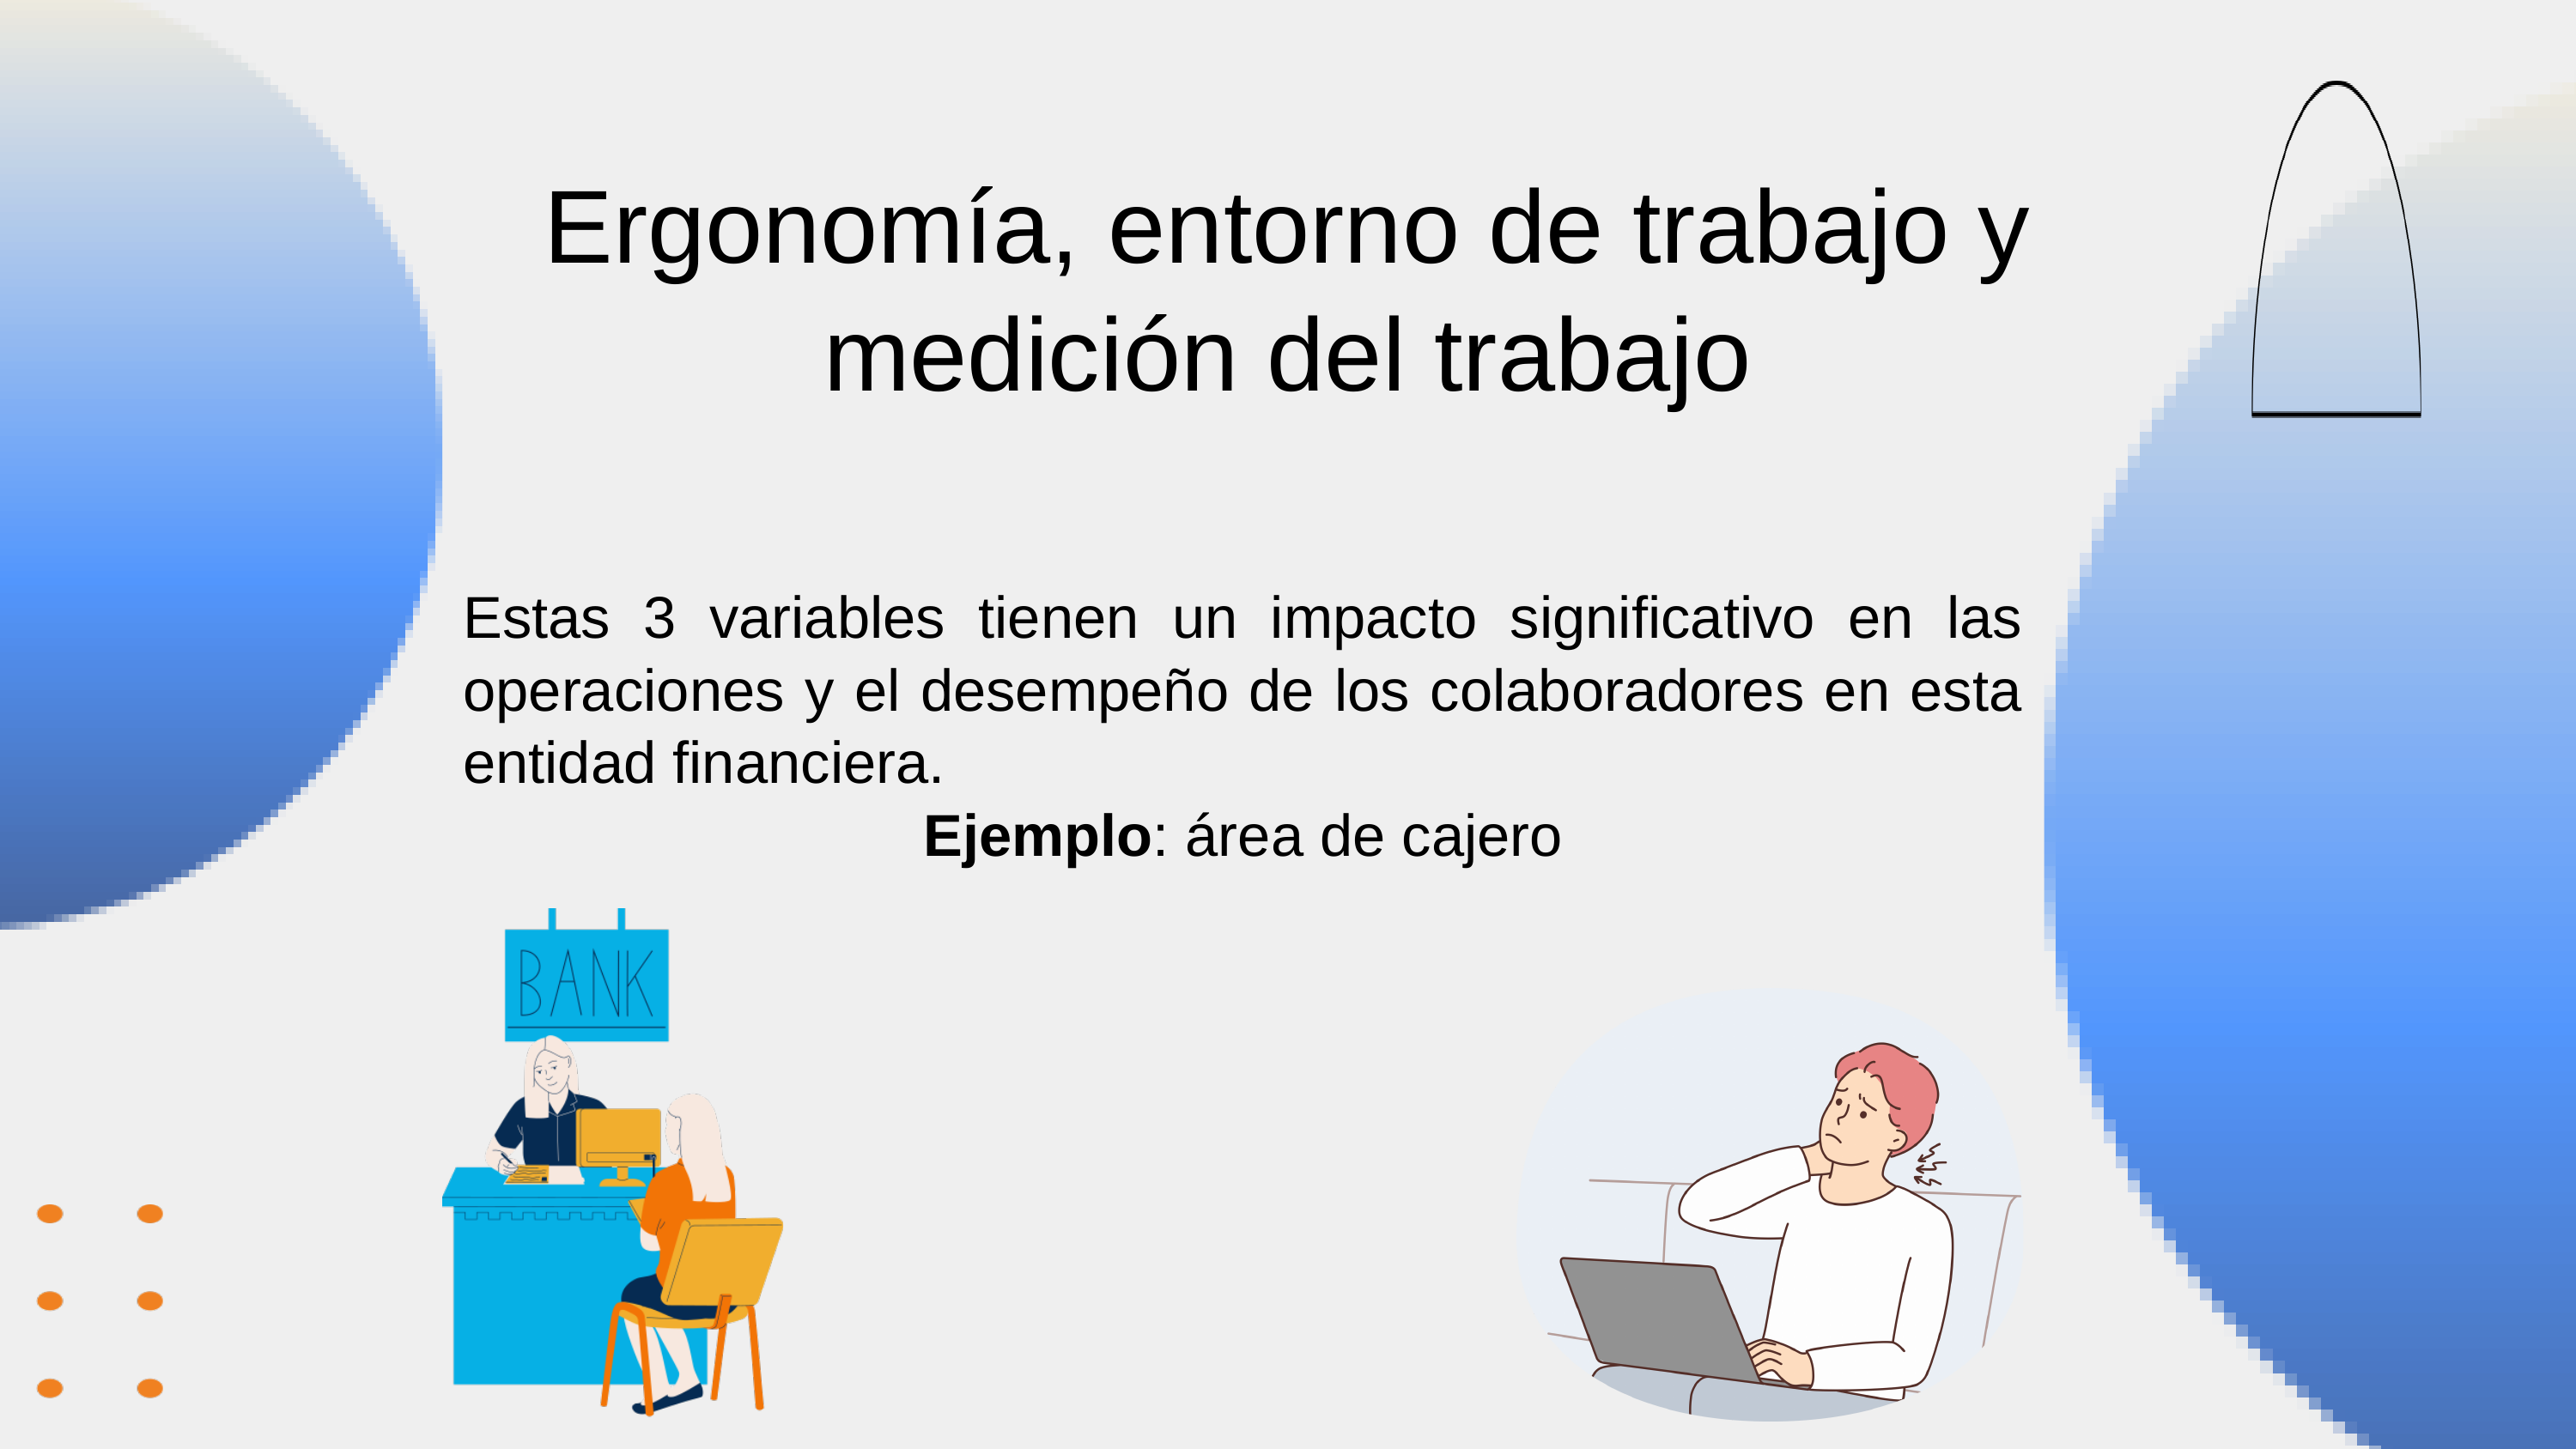

Ergonomía, entorno de trabajo y medición del trabajo

Estas 3 variables tienen un impacto significativo en las operaciones y el desempeño de los colaboradores en esta entidad financiera.
Ejemplo: área de cajero